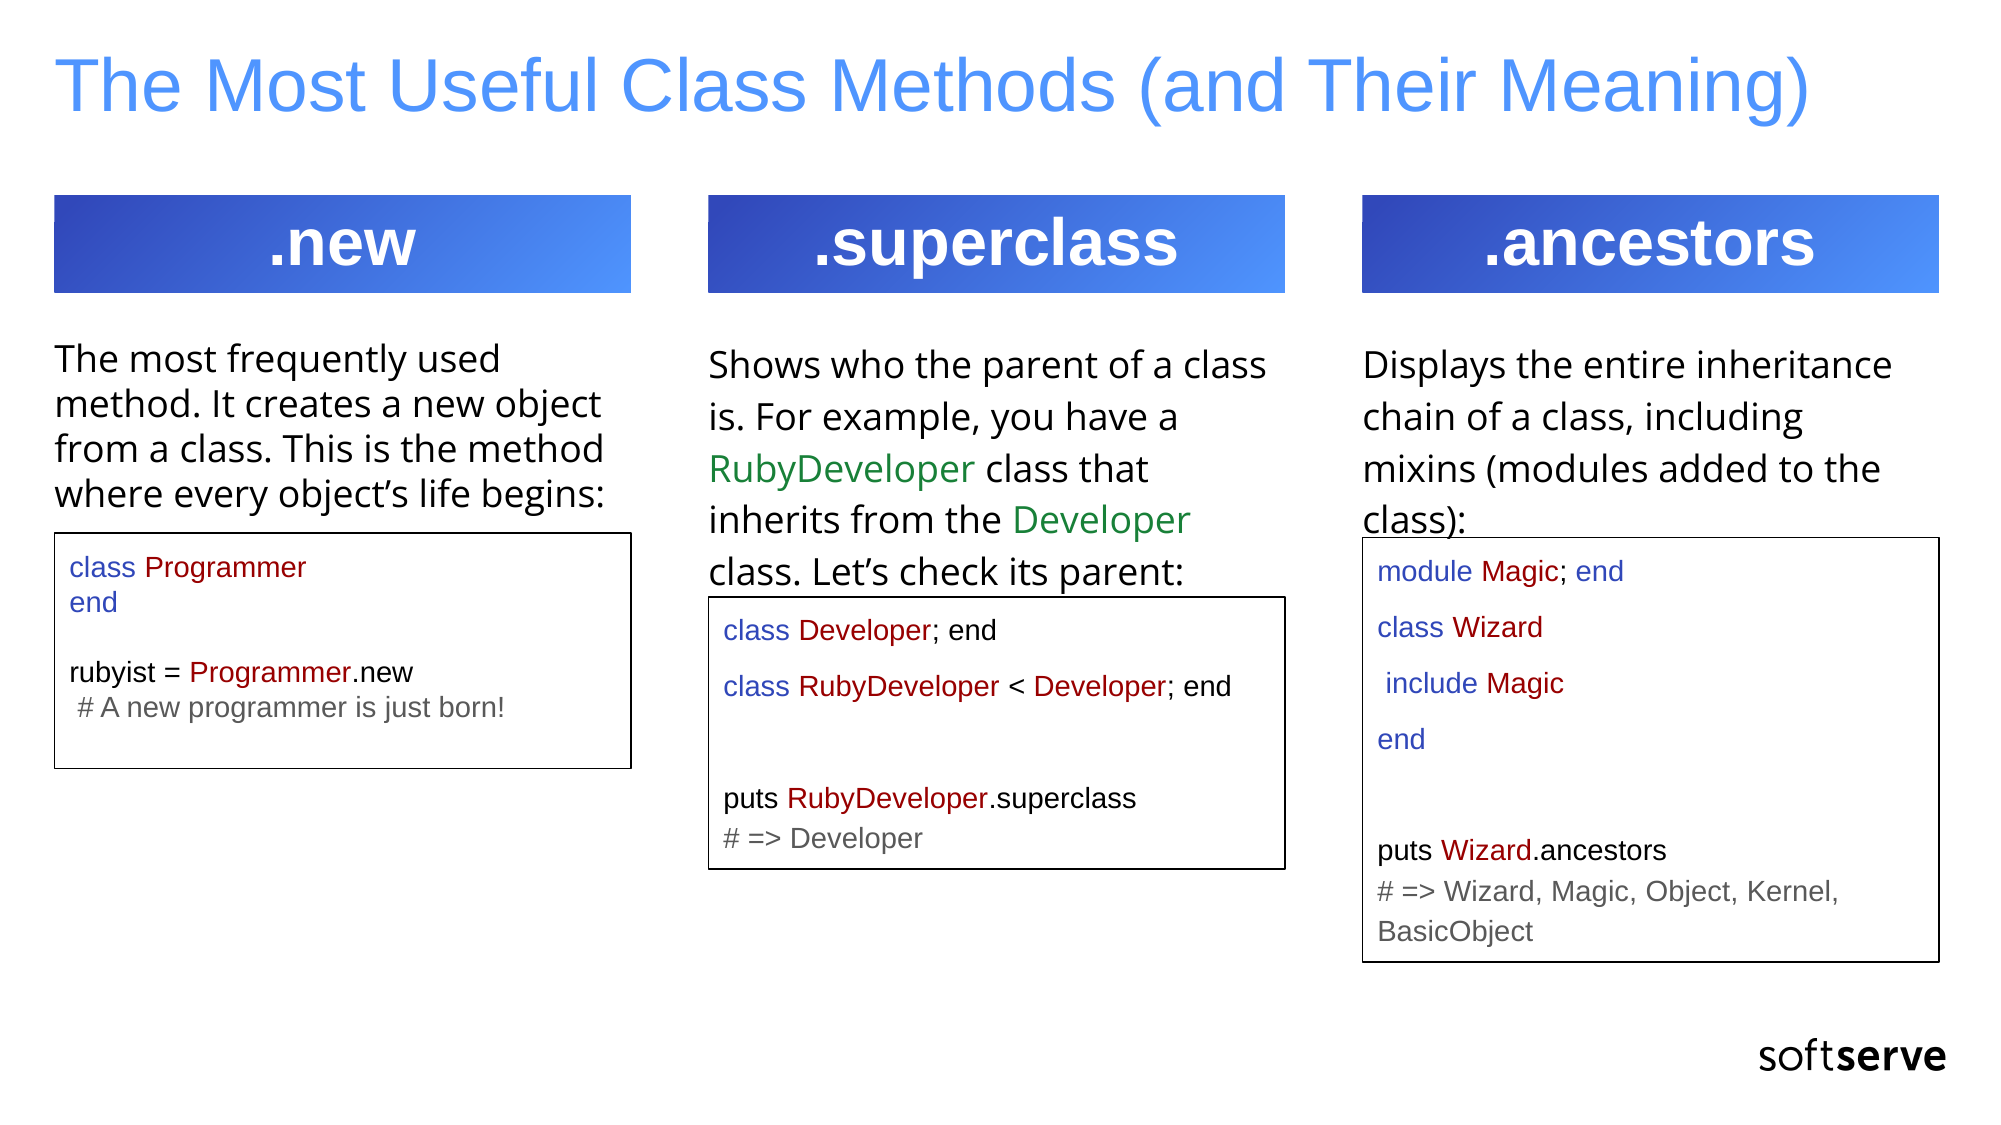

# The Most Useful Class Methods (and Their Meaning)
.new
.superclass
.ancestors
The most frequently used method. It creates a new object from a class. This is the method where every object’s life begins:
Shows who the parent of a class is. For example, you have a RubyDeveloper class that inherits from the Developer class. Let’s check its parent:
Displays the entire inheritance chain of a class, including mixins (modules added to the class):
class Programmer
end

rubyist = Programmer.new
 # A new programmer is just born!

module Magic; end
class Wizard
 include Magic
end

puts Wizard.ancestors
# => Wizard, Magic, Object, Kernel, BasicObject
class Developer; end
class RubyDeveloper < Developer; end

puts RubyDeveloper.superclass
# => Developer